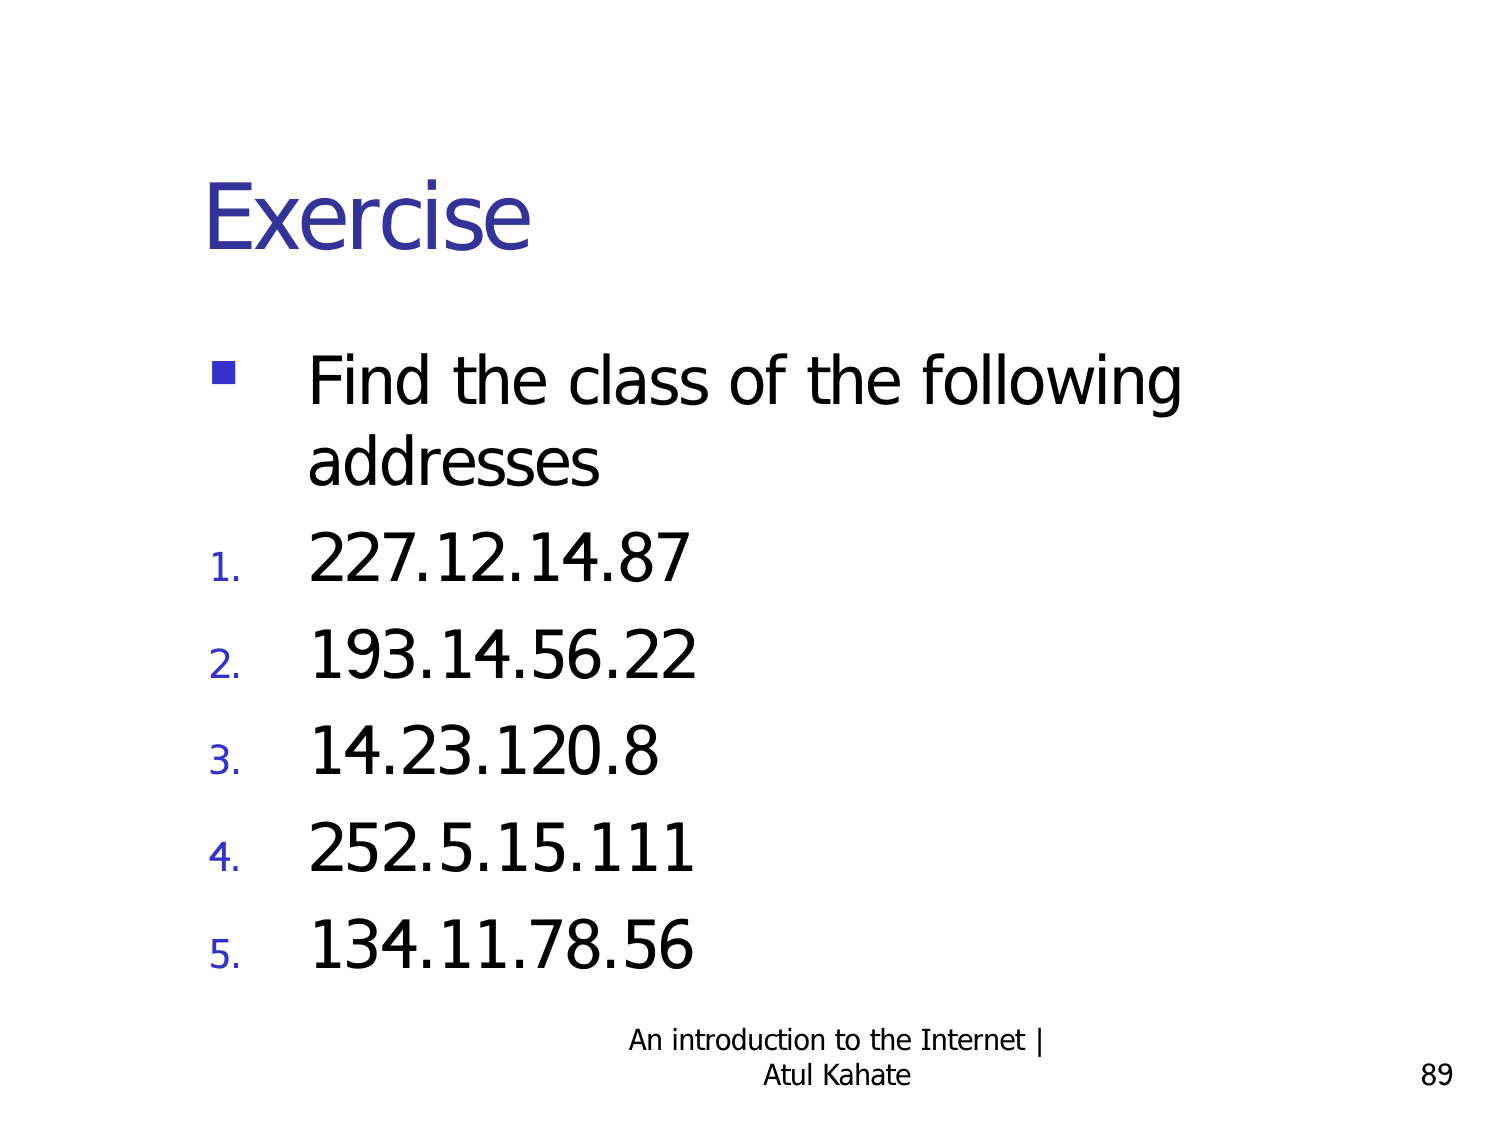

Exercise
Find the class of the following addresses
227.12.14.87
193.14.56.22
14.23.120.8
252.5.15.111
134.11.78.56
An introduction to the Internet | Atul Kahate
89